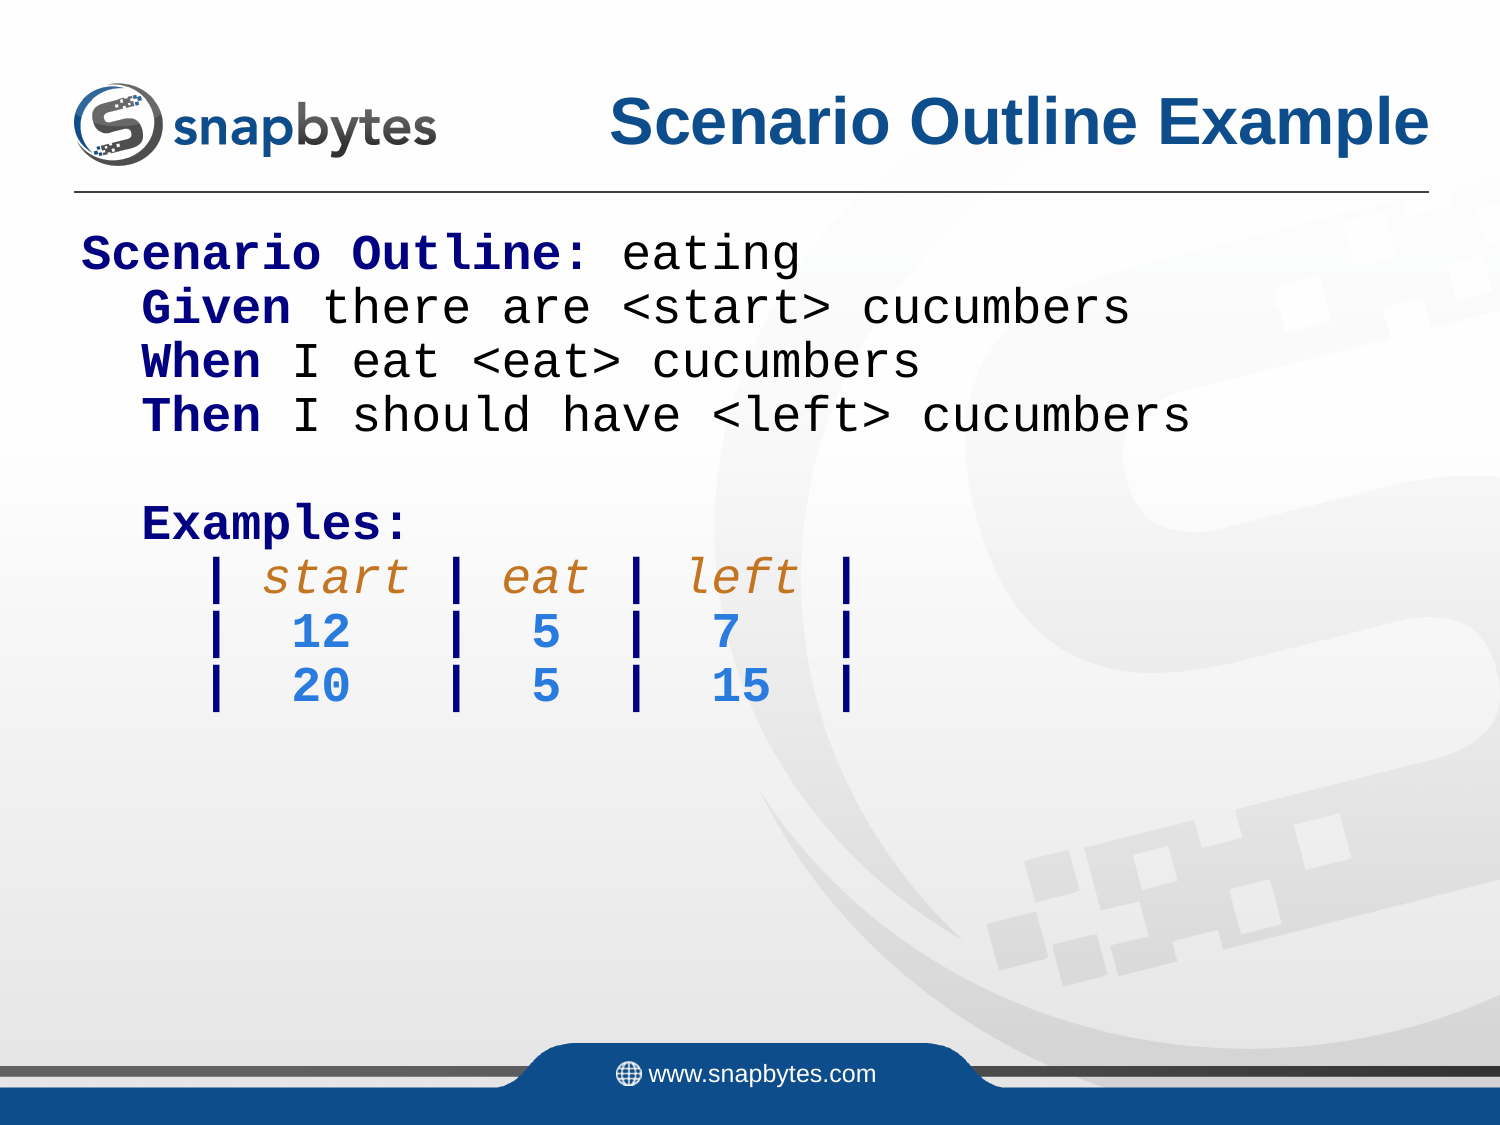

# Scenario Outline Example
Scenario Outline: eating
  Given there are <start> cucumbers
  When I eat <eat> cucumbers
  Then I should have <left> cucumbers
  Examples:
    | start | eat | left |
    |  12   |  5  |  7   |
    |  20   |  5  |  15  |